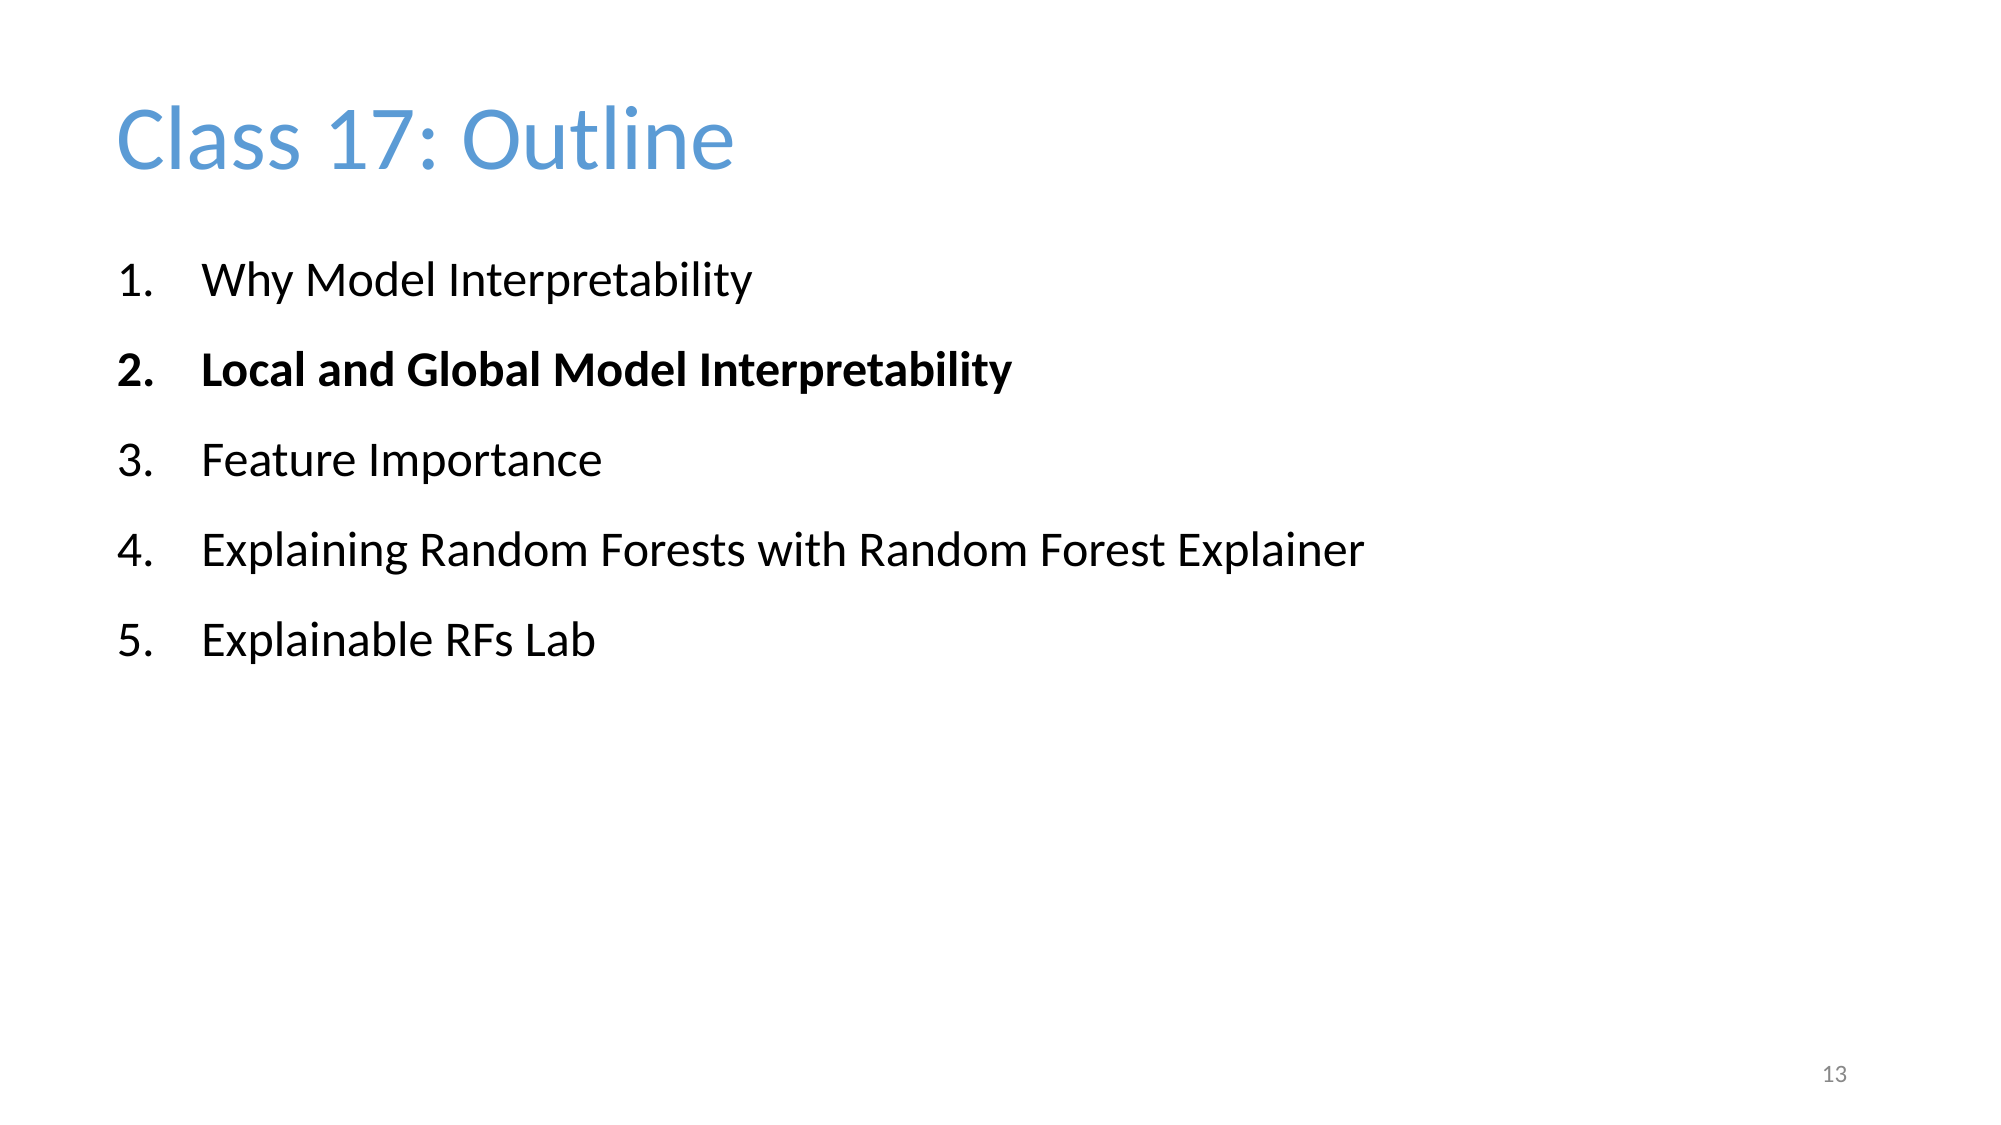

Class 17: Outline
Why Model Interpretability
Local and Global Model Interpretability
Feature Importance
Explaining Random Forests with Random Forest Explainer
Explainable RFs Lab

13